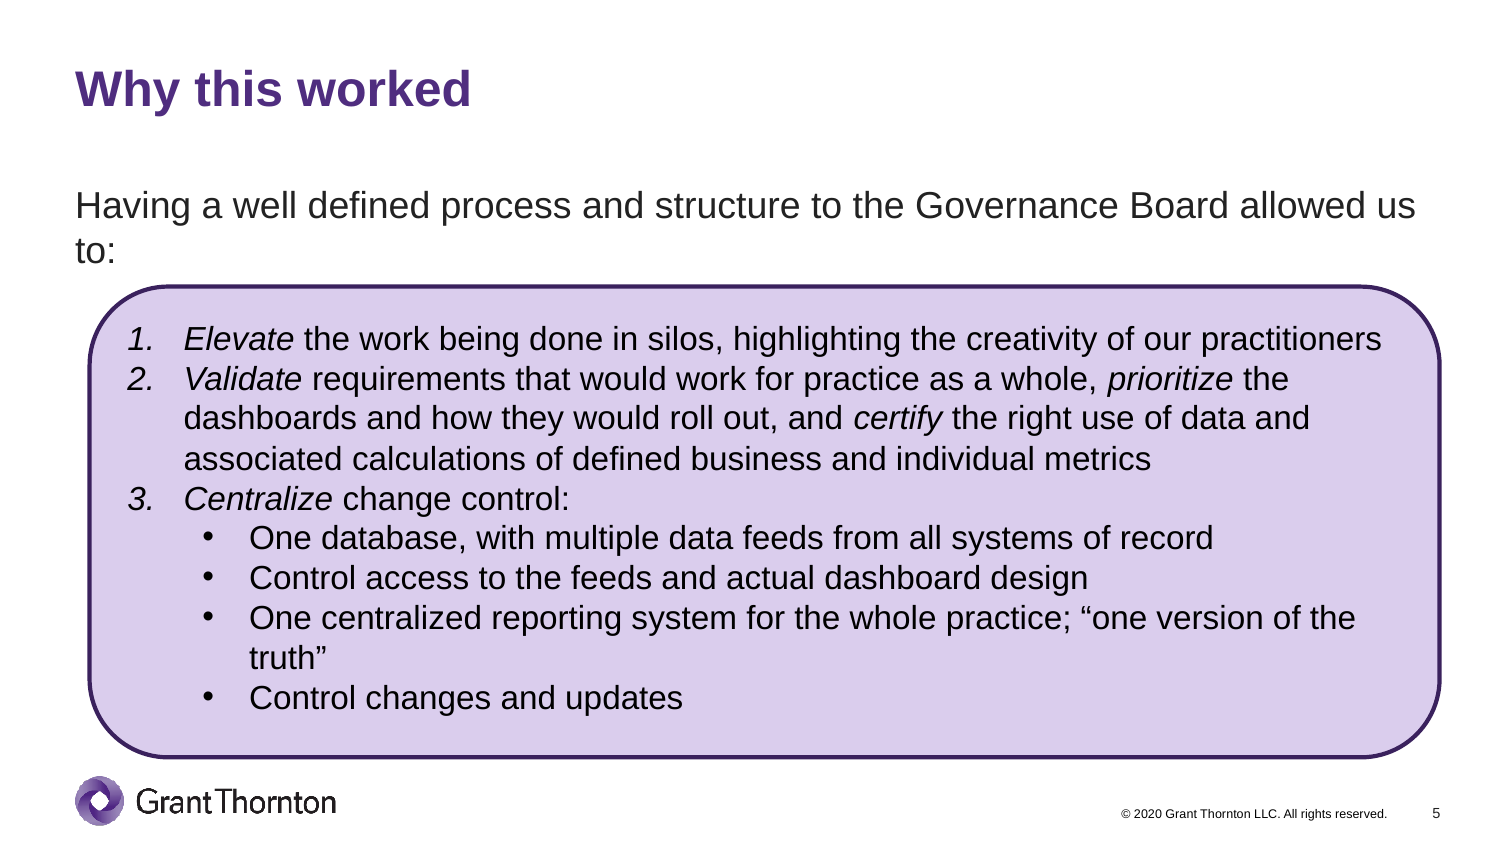

# Why this worked
Having a well defined process and structure to the Governance Board allowed us to:
Elevate the work being done in silos, highlighting the creativity of our practitioners
Validate requirements that would work for practice as a whole, prioritize the dashboards and how they would roll out, and certify the right use of data and associated calculations of defined business and individual metrics
Centralize change control:
One database, with multiple data feeds from all systems of record
Control access to the feeds and actual dashboard design
One centralized reporting system for the whole practice; “one version of the truth”
Control changes and updates